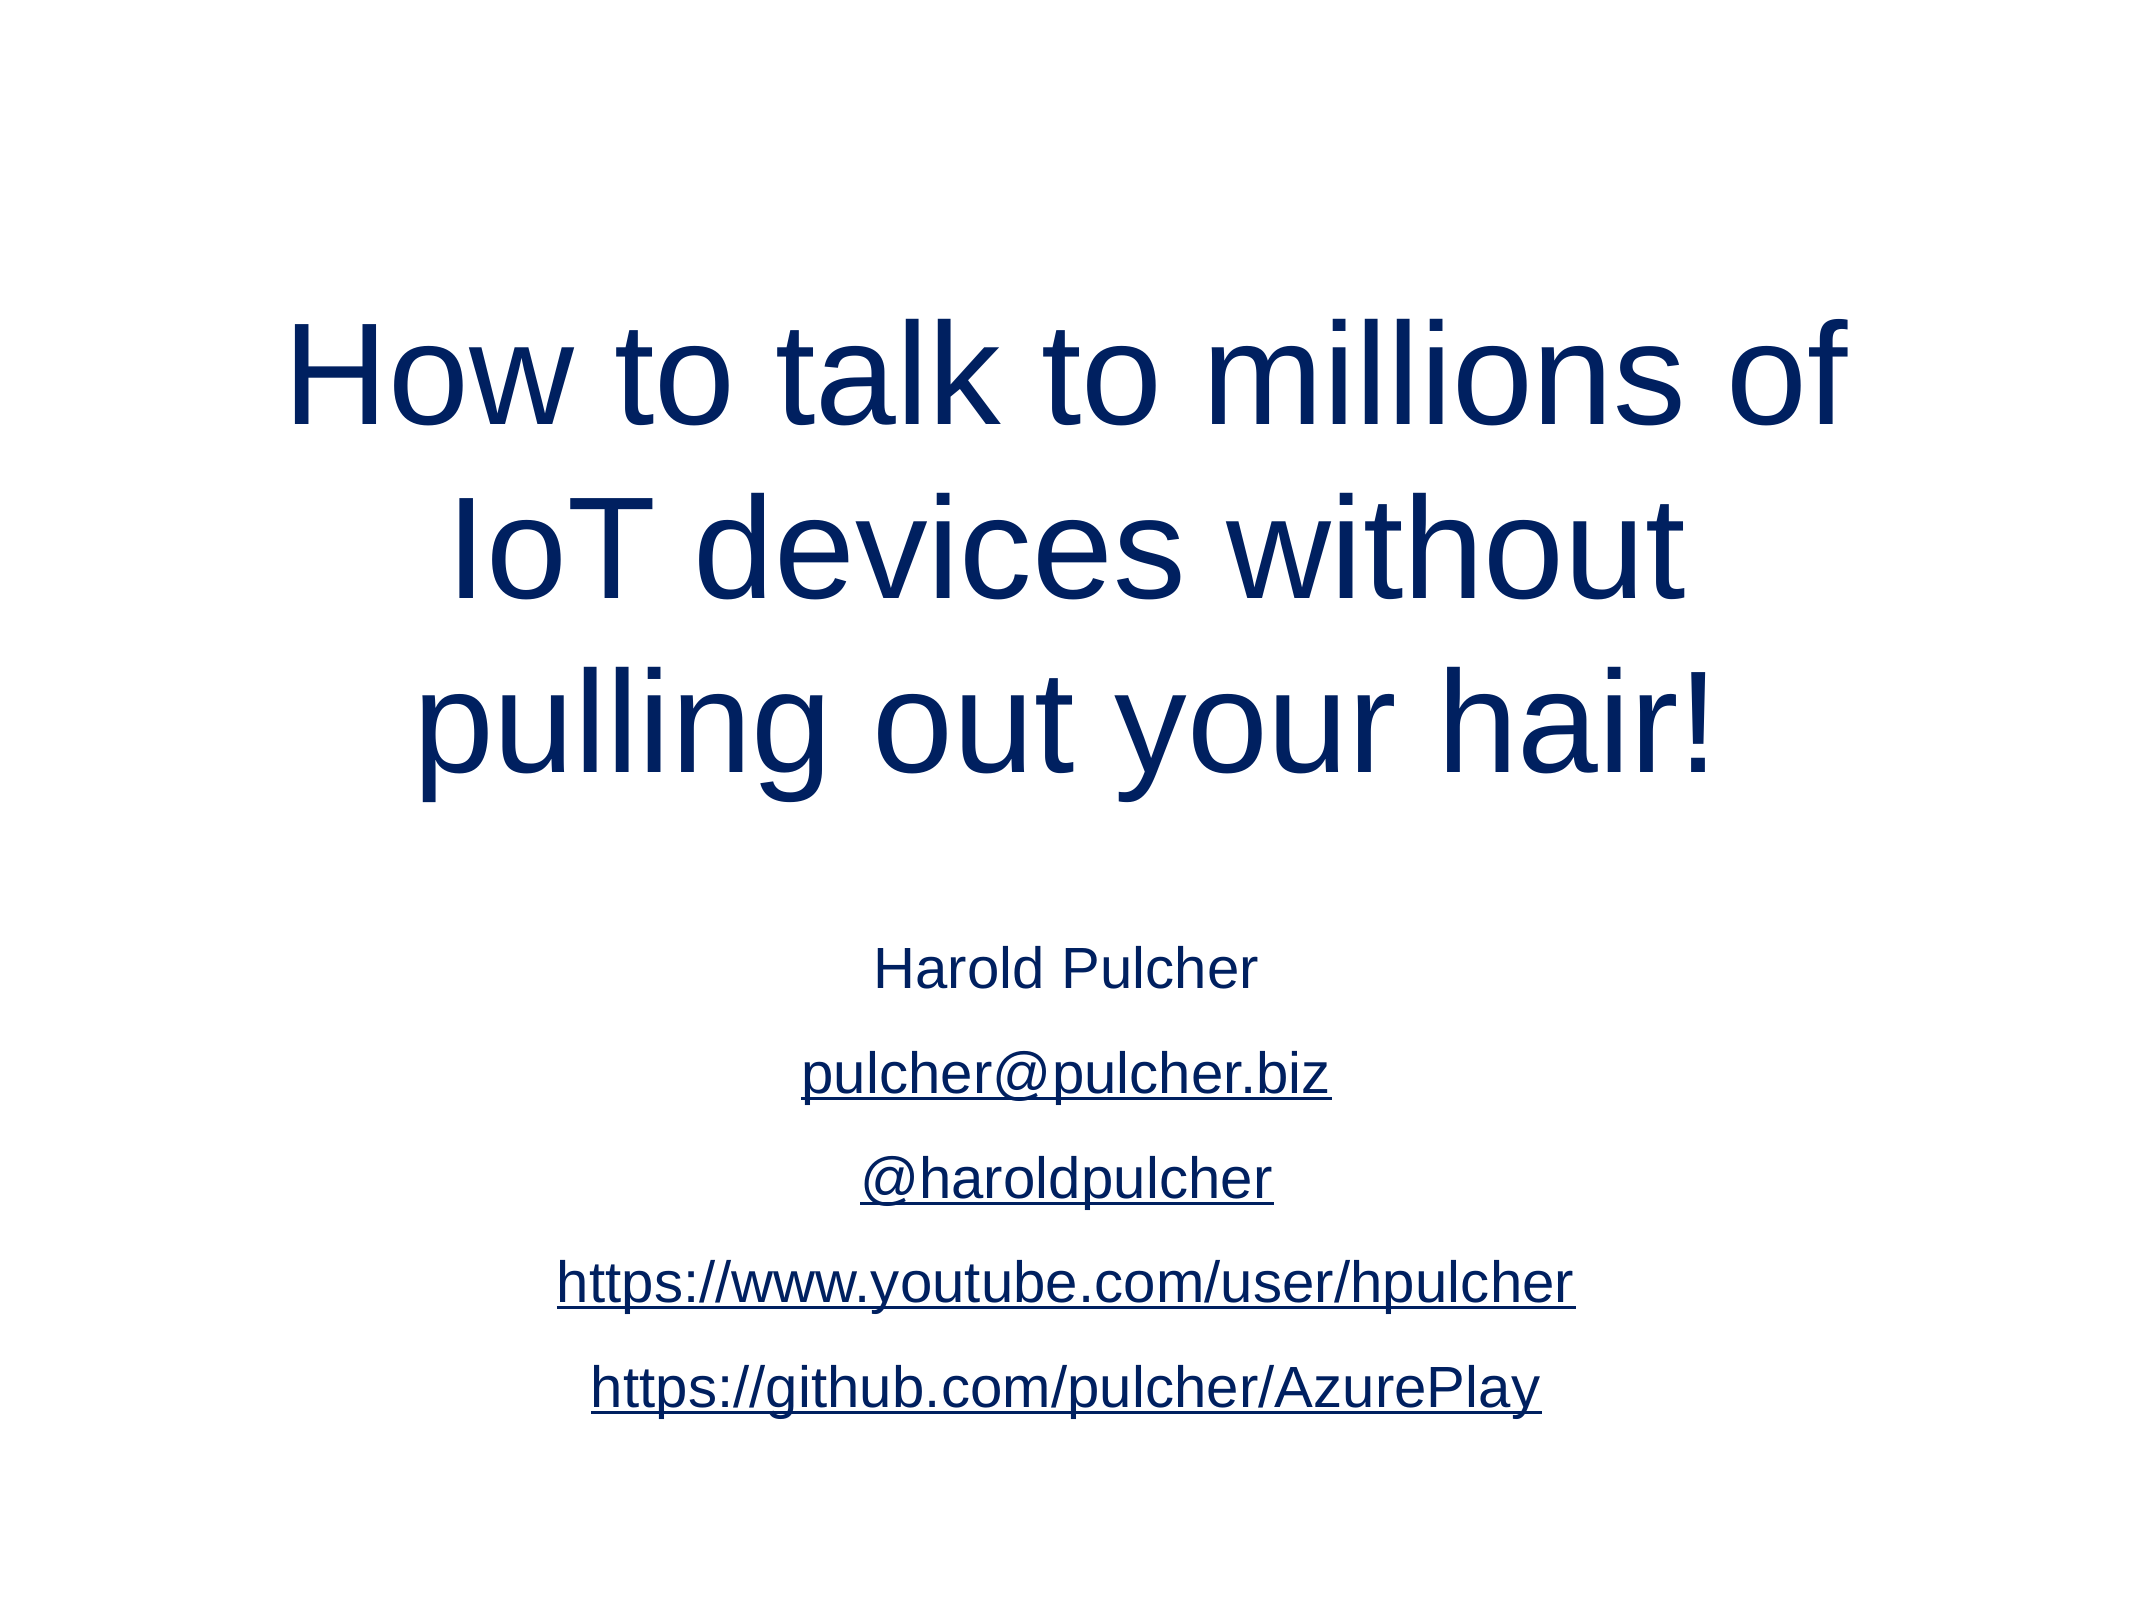

# How to talk to millions of IoT devices without pulling out your hair!
Harold Pulcher
pulcher@pulcher.biz
@haroldpulcher
https://www.youtube.com/user/hpulcher
https://github.com/pulcher/AzurePlay